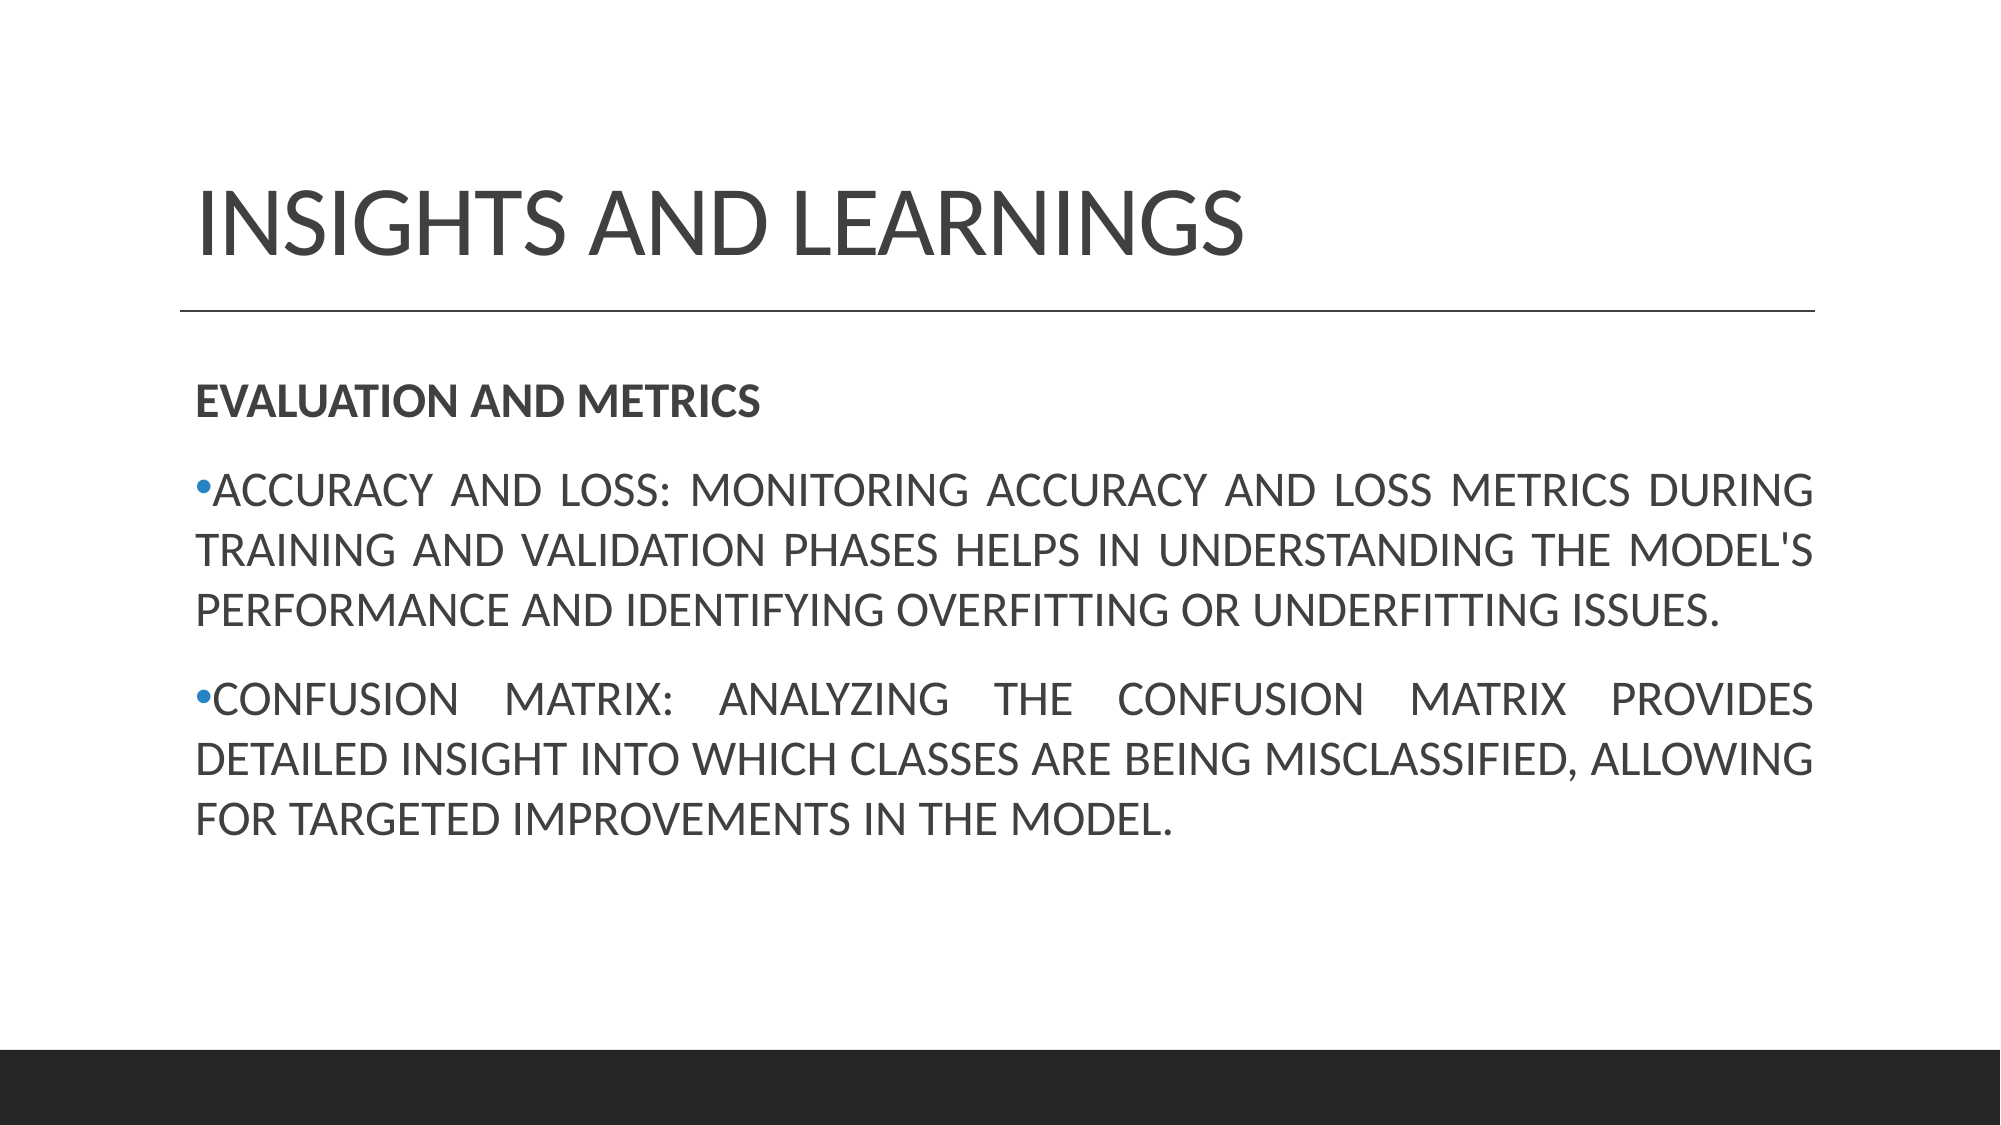

# INSIGHTS AND LEARNINGS
EVALUATION AND METRICS
ACCURACY AND LOSS: MONITORING ACCURACY AND LOSS METRICS DURING TRAINING AND VALIDATION PHASES HELPS IN UNDERSTANDING THE MODEL'S PERFORMANCE AND IDENTIFYING OVERFITTING OR UNDERFITTING ISSUES.
CONFUSION MATRIX: ANALYZING THE CONFUSION MATRIX PROVIDES DETAILED INSIGHT INTO WHICH CLASSES ARE BEING MISCLASSIFIED, ALLOWING FOR TARGETED IMPROVEMENTS IN THE MODEL.